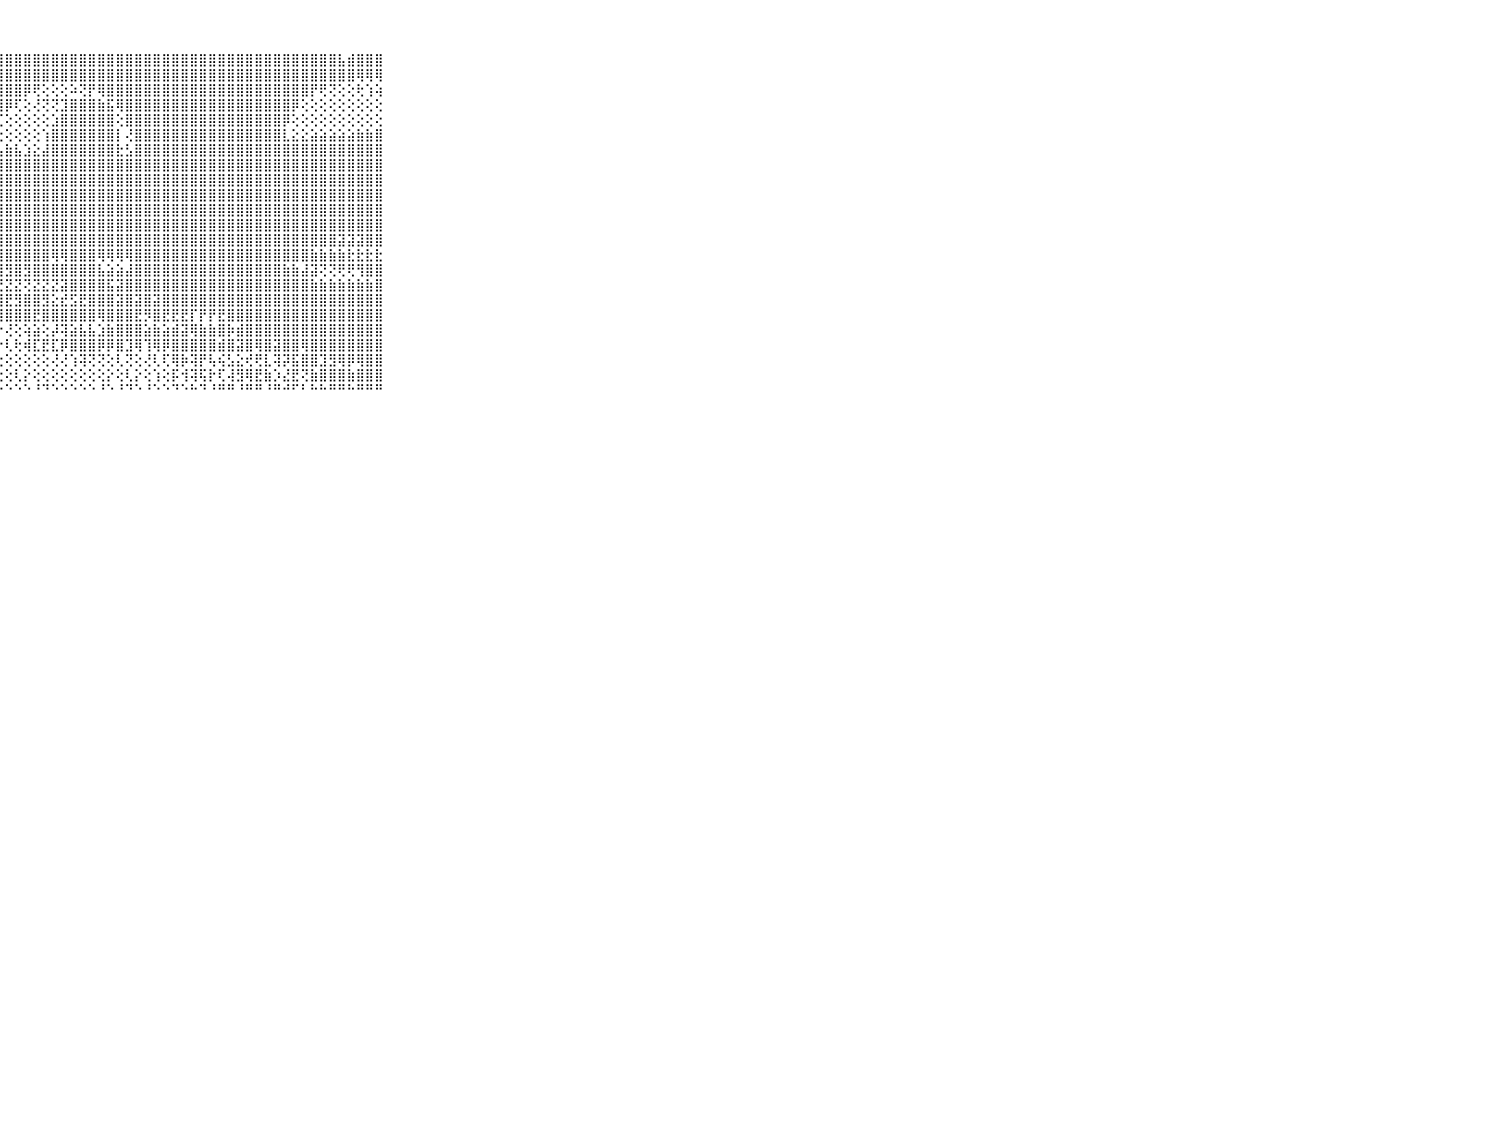

⠀⠀⠀⠀⠀⠀⠀⠀⠀⠀⠀⢸⣿⣿⣿⣿⣿⣿⣿⣿⣿⣿⣿⣿⣿⣿⣿⣿⣿⣿⣿⣿⣿⣿⣿⣿⣿⣿⣿⣿⣿⣿⣿⣿⣿⣿⣿⣿⣿⣿⣿⣿⣿⣿⣿⣿⣿⣿⣿⣿⣿⣿⣿⣿⣧⣾⣿⣿⣿⠀⠀⠀⠀⠀⠀⠀⠀⠀⠀⠀⠀
⠀⠀⠀⠀⠀⠀⠀⠀⠀⠀⠀⢸⣿⣿⣿⣿⣿⣿⣿⣿⣿⣿⣿⣿⣿⣿⣿⣿⣿⣿⣿⣿⣿⣿⣿⣿⣿⣿⣿⣿⣿⣿⣿⣿⣿⣿⣿⣿⣿⣿⣿⣿⣿⣿⣿⣿⣿⣿⣿⣿⣿⣿⣿⣿⣿⣿⢿⢿⢿⠀⠀⠀⠀⠀⠀⠀⠀⠀⠀⠀⠀
⠀⠀⠀⠀⠀⠀⠀⠀⠀⠀⠀⢸⣿⣿⣿⣿⣿⣿⣿⣿⣿⣿⣿⣿⣿⣿⣿⣿⣿⣿⡿⢟⢕⢕⢕⠵⢝⡟⢿⣿⣿⣿⣿⣿⣿⣿⣿⣿⣿⣿⣿⣿⣿⣿⣿⣿⣿⣿⣿⣿⣿⡟⢟⢝⢕⢕⢗⢱⢵⠀⠀⠀⠀⠀⠀⠀⠀⠀⠀⠀⠀
⠀⠀⠀⠀⠀⠀⠀⠀⠀⠀⠀⢸⣿⣿⣿⣿⣿⣿⣿⣿⣿⣿⣿⣿⣿⣿⣿⣿⡿⢏⢕⢜⢝⢝⣹⣿⣿⣿⣷⣯⢿⣿⣿⣿⣿⣿⣿⣿⣿⣿⣿⣿⣿⣿⣿⣿⣿⣿⣿⡿⢕⢕⢕⢕⢕⢕⢕⢕⢕⠀⠀⠀⠀⠀⠀⠀⠀⠀⠀⠀⠀
⠀⠀⠀⠀⠀⠀⠀⠀⠀⠀⠀⢸⣿⣿⣿⣿⣿⣿⣿⣿⣿⣿⣿⣿⣿⣿⣿⢏⢕⢕⢕⢕⢕⣱⣿⣿⣿⣿⣿⣿⢕⣿⣿⣿⣿⣿⣿⣿⣿⣿⣿⣿⣿⣿⣿⣿⣿⣿⡿⢕⢕⢕⢕⢕⢕⢕⢕⢕⢕⠀⠀⠀⠀⠀⠀⠀⠀⠀⠀⠀⠀
⠀⠀⠀⠀⠀⠀⠀⠀⠀⠀⠀⢸⣿⣿⣿⣿⣿⣿⣿⣿⣿⣿⣿⣿⣿⣿⡿⢕⢕⢕⢕⢕⢱⣿⣿⣿⣿⣿⣿⣿⡇⢜⣿⣿⣿⣿⣿⣿⣿⣿⣿⣿⣿⣿⣿⣿⣿⣿⣇⣕⣕⣵⣵⣵⣵⣵⣷⣷⣿⠀⠀⠀⠀⠀⠀⠀⠀⠀⠀⠀⠀
⠀⠀⠀⠀⠀⠀⠀⠀⠀⠀⠀⢸⣿⣿⣿⣿⣿⣿⣿⣿⣿⣿⣿⣿⣿⣿⣷⣣⣷⣧⣱⣕⣼⣿⣿⣿⣿⣿⣿⣿⣗⣣⣿⣿⣿⣿⣿⣿⣿⣿⣿⣿⣿⣿⣿⣿⣿⣿⣿⣿⣿⣿⣿⣿⣿⣿⣿⣿⣿⠀⠀⠀⠀⠀⠀⠀⠀⠀⠀⠀⠀
⠀⠀⠀⠀⠀⠀⠀⠀⠀⠀⠀⢸⣿⣿⣿⣿⣿⢕⢕⢝⢹⣿⣿⣿⣿⣿⣿⣿⣿⣿⣿⣿⣿⣿⣿⣿⣿⣿⣿⣿⣿⣿⣿⣿⣿⣿⣿⣿⣿⣿⣿⣿⣿⣿⣿⣿⣿⣿⣿⣿⣿⣿⣿⣿⣿⣿⣿⣿⣿⠀⠀⠀⠀⠀⠀⠀⠀⠀⠀⠀⠀
⠀⠀⠀⠀⠀⠀⠀⠀⠀⠀⠀⢸⣿⣿⢿⢿⠟⢏⢕⢕⢿⣿⣿⣿⣿⣿⣿⣿⣿⣿⣿⣿⣿⣿⣿⣿⣿⣿⣿⣿⣿⣿⣿⣿⣿⣿⣿⣿⣿⣿⣿⣿⣿⣿⣿⣿⣿⣿⣿⣿⣿⣿⣿⣿⣿⣿⣿⣿⣿⠀⠀⠀⠀⠀⠀⠀⠀⠀⠀⠀⠀
⠀⠀⠀⠀⠀⠀⠀⠀⠀⠀⠀⢸⣿⢇⢅⢕⢕⢕⢕⢕⢕⢕⢝⣻⣿⣿⣿⣿⣿⣿⣿⣿⣿⣿⣿⣿⣿⣿⣿⣿⣿⣿⣿⣿⣿⣿⣿⣿⣿⣿⣿⣿⣿⣿⣿⣿⣿⣿⣿⣿⣿⣿⣿⣿⣿⣿⣿⣿⣿⠀⠀⠀⠀⠀⠀⠀⠀⠀⠀⠀⠀
⠀⠀⠀⠀⠀⠀⠀⠀⠀⠀⠀⢈⣕⣵⣷⣕⡕⢕⢕⢕⢕⢕⣼⣿⣿⣿⣿⣿⣿⣿⣿⣿⣿⣿⣿⣿⣿⣿⣿⣿⣿⣿⣿⣿⣿⣿⣿⣿⣿⣿⣿⣿⣿⣿⣿⣿⣿⣿⣿⣿⣿⣿⣿⣿⣿⣿⣿⣿⣿⠀⠀⠀⠀⠀⠀⠀⠀⠀⠀⠀⠀
⠀⠀⠀⠀⠀⠀⠀⠀⠀⠀⠀⢱⣿⣿⢿⢇⢕⢕⢕⢕⢕⢺⣿⣿⣿⣿⣿⣿⣿⣿⣿⣿⣿⣿⣿⣿⣿⣿⣿⣿⣿⣿⣿⣿⣿⣿⣿⣿⣿⣿⣿⣿⣿⣿⣿⣿⣿⣿⣿⣿⣿⣿⣿⣿⣿⣿⣿⣿⣿⠀⠀⠀⠀⠀⠀⠀⠀⠀⠀⠀⠀
⠀⠀⠀⠀⠀⠀⠀⠀⠀⠀⠀⢸⢟⠑⢕⢕⢕⣱⣵⣧⣕⣼⢿⣿⣿⣿⣿⣿⣿⣿⣿⣿⣿⣿⣿⣿⣿⣿⣿⣿⣿⣿⣿⣿⣿⣿⣿⣿⣿⣿⣿⣿⣿⣿⣿⣿⣿⣿⣿⣿⣿⣿⣿⣿⣽⣽⣽⣿⣿⠀⠀⠀⠀⠀⠀⠀⠀⠀⠀⠀⠀
⠀⠀⠀⠀⠀⠀⠀⠀⠀⠀⠀⠀⢕⢕⣷⣿⣿⣿⣿⣿⣿⣿⣜⡟⢿⣿⣿⣿⣿⣿⣿⣿⣿⢿⢿⣿⣿⣿⢿⢿⢿⢿⣿⣿⣿⣿⣿⣿⣿⣿⣿⣿⣿⣿⣿⣿⣿⣿⣿⣿⣿⣷⣷⣷⣷⣗⣗⣗⣗⠀⠀⠀⠀⠀⠀⠀⠀⠀⠀⠀⠀
⠀⠀⠀⠀⠀⠀⠀⠀⠀⠀⠀⢱⣧⣵⡝⡹⢿⣿⣿⣿⣿⣿⣿⣯⣧⢟⢿⢻⣻⣿⣻⣿⣿⣿⣿⣿⣿⣿⣧⣵⣵⣼⣿⣿⣿⣿⣿⣿⣿⣿⣿⣿⣿⣿⣿⣿⣿⣿⣷⣷⣼⣽⢝⢝⢟⢟⢻⣿⣿⠀⠀⠀⠀⠀⠀⠀⠀⠀⠀⠀⠀
⠀⠀⠀⠀⠀⠀⠀⠀⠀⠀⠀⢈⣑⢅⢌⢅⢕⡕⢝⢝⡝⢝⢝⡜⣕⣕⢕⣜⣝⣝⢝⣝⣝⣝⣽⣿⣿⣿⣿⣯⣽⣿⣿⣿⣿⣿⣿⣿⣿⣿⣿⣿⣿⣿⣿⣿⣿⣿⣿⣿⣿⣷⣷⣷⣷⣷⣷⣷⣿⠀⠀⠀⠀⠀⠀⠀⠀⠀⠀⠀⠀
⠀⠀⠀⠀⠀⠀⠀⠀⠀⠀⠀⢸⣷⣷⣿⣟⣿⣟⣟⡗⡾⣟⣻⣿⣟⣟⣿⣿⣟⣻⣿⣿⣻⣕⣞⣫⣟⣿⣿⣿⣽⣿⣽⣿⣽⣿⣿⣿⣿⣿⣿⣿⣿⣿⣿⣿⣿⣿⣿⣿⣿⣿⣿⣿⣿⣿⣿⣿⣿⠀⠀⠀⠀⠀⠀⠀⠀⠀⠀⠀⠀
⠀⠀⠀⠀⠀⠀⠀⠀⠀⠀⠀⢸⣿⣿⣿⣿⣿⣿⣿⣿⣿⣿⣿⣿⣿⣿⣿⣿⣿⣿⣿⣟⣿⣿⣿⣿⣿⣿⢿⣿⣿⣿⣟⡻⣿⣟⣟⣟⡏⡟⡟⣟⣿⣿⣿⣿⣿⣿⣿⣿⣿⣿⣿⣿⣿⣿⣿⣿⣿⠀⠀⠀⠀⠀⠀⠀⠀⠀⠀⠀⠀
⠀⠀⠀⠀⠀⠀⠀⠀⠀⠀⠀⢜⣟⢟⢟⢟⡟⣟⣟⣟⣟⣝⡏⢕⢕⢝⣕⡕⢜⢕⢵⣵⢕⡼⢽⣵⣧⣧⣱⣷⣿⣿⣿⣵⣷⣵⣾⣽⢿⣷⣷⣿⡷⣾⣿⣿⣿⣿⣿⣿⣿⣿⣿⣿⣿⣿⣿⣿⣿⠀⠀⠀⠀⠀⠀⠀⠀⠀⠀⠀⠀
⠀⠀⠀⠀⠀⠀⠀⠀⠀⠀⠀⢁⢕⢇⢱⢕⣕⣕⢗⣕⢕⣱⢕⢱⢵⢼⡵⡗⢇⢗⢾⣏⣟⣏⡿⣿⣿⣿⡿⡿⣿⣹⢿⢹⢿⡿⣿⣿⣿⣿⣿⣾⣿⣽⣿⢿⣿⣽⣿⣿⢿⣿⣿⣿⣿⣿⣿⣿⣿⠀⠀⠀⠀⠀⠀⠀⠀⠀⠀⠀⠀
⠀⠀⠀⠀⠀⠀⠀⠀⠀⠀⠀⠔⢜⢕⢇⢝⢏⢝⢜⢕⢕⢕⢕⢕⢕⢕⢕⢕⢕⢕⢕⢕⢕⢜⢜⢱⢽⢝⢝⢕⢇⢝⢕⢜⢇⢏⢿⡷⢽⡟⢧⢮⣣⣕⢞⢟⣇⢽⡽⣯⣿⣿⣹⣻⢿⡿⢿⣿⣿⠀⠀⠀⠀⠀⠀⠀⠀⠀⠀⠀⠀
⠀⠀⠀⠀⠀⠀⠀⠀⠀⠀⠀⢕⢕⢗⢇⢝⢕⢕⢕⢕⢕⢕⢕⢕⢕⢕⡕⢕⢕⢇⡕⢕⢕⢕⢕⢕⢕⢕⢕⡕⢕⢇⡕⢕⢱⢕⡯⢺⢽⢯⡗⢏⢼⣻⢿⣟⣷⡱⣜⣟⢝⣷⣿⣿⣿⣷⣿⣿⣿⠀⠀⠀⠀⠀⠀⠀⠀⠀⠀⠀⠀
⠀⠀⠀⠀⠀⠀⠀⠀⠀⠀⠀⠑⠑⠑⠑⠑⠑⠑⠑⠑⠑⠑⠑⠑⠃⠃⠑⠑⠑⠑⠑⠘⠙⠑⠑⠑⠑⠑⠘⠑⠘⠙⠑⠘⠑⠑⠙⠑⠓⠙⠘⠛⠛⠘⠛⠛⠘⠛⠚⠋⠃⠓⠓⠛⠛⠓⠛⠛⠛⠀⠀⠀⠀⠀⠀⠀⠀⠀⠀⠀⠀